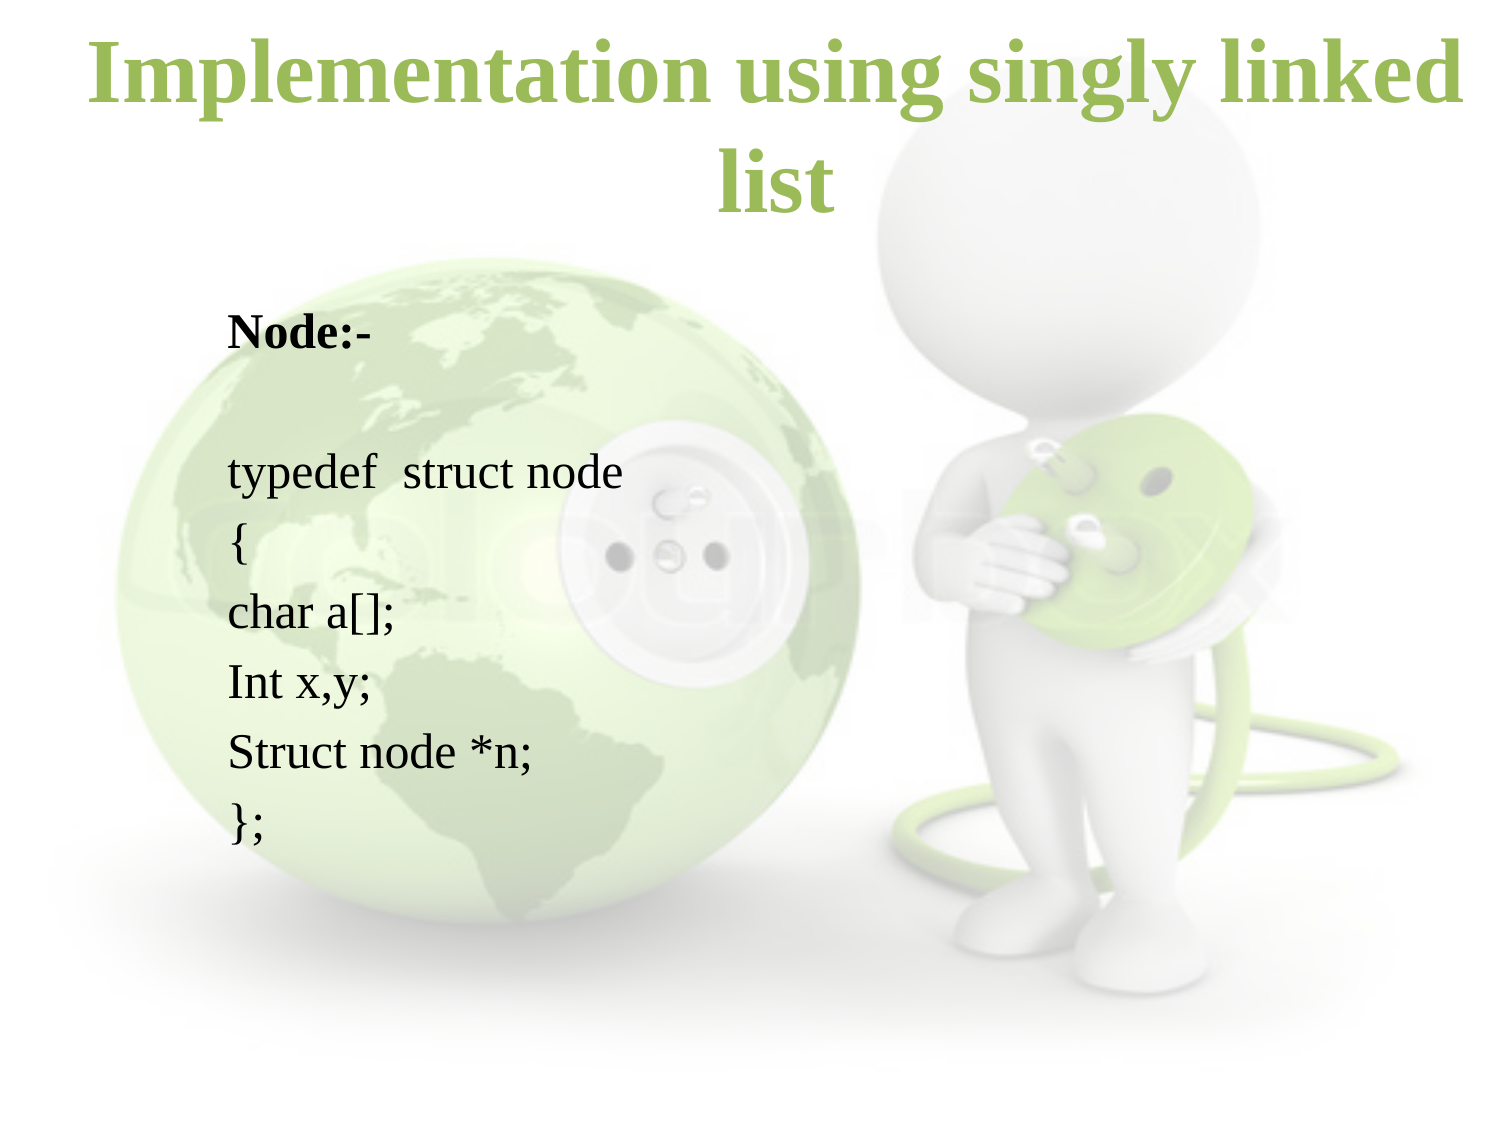

# Implementation using singly linked list
Node:-

typedef  struct node
{
char a[];
Int x,y;
Struct node *n;
};